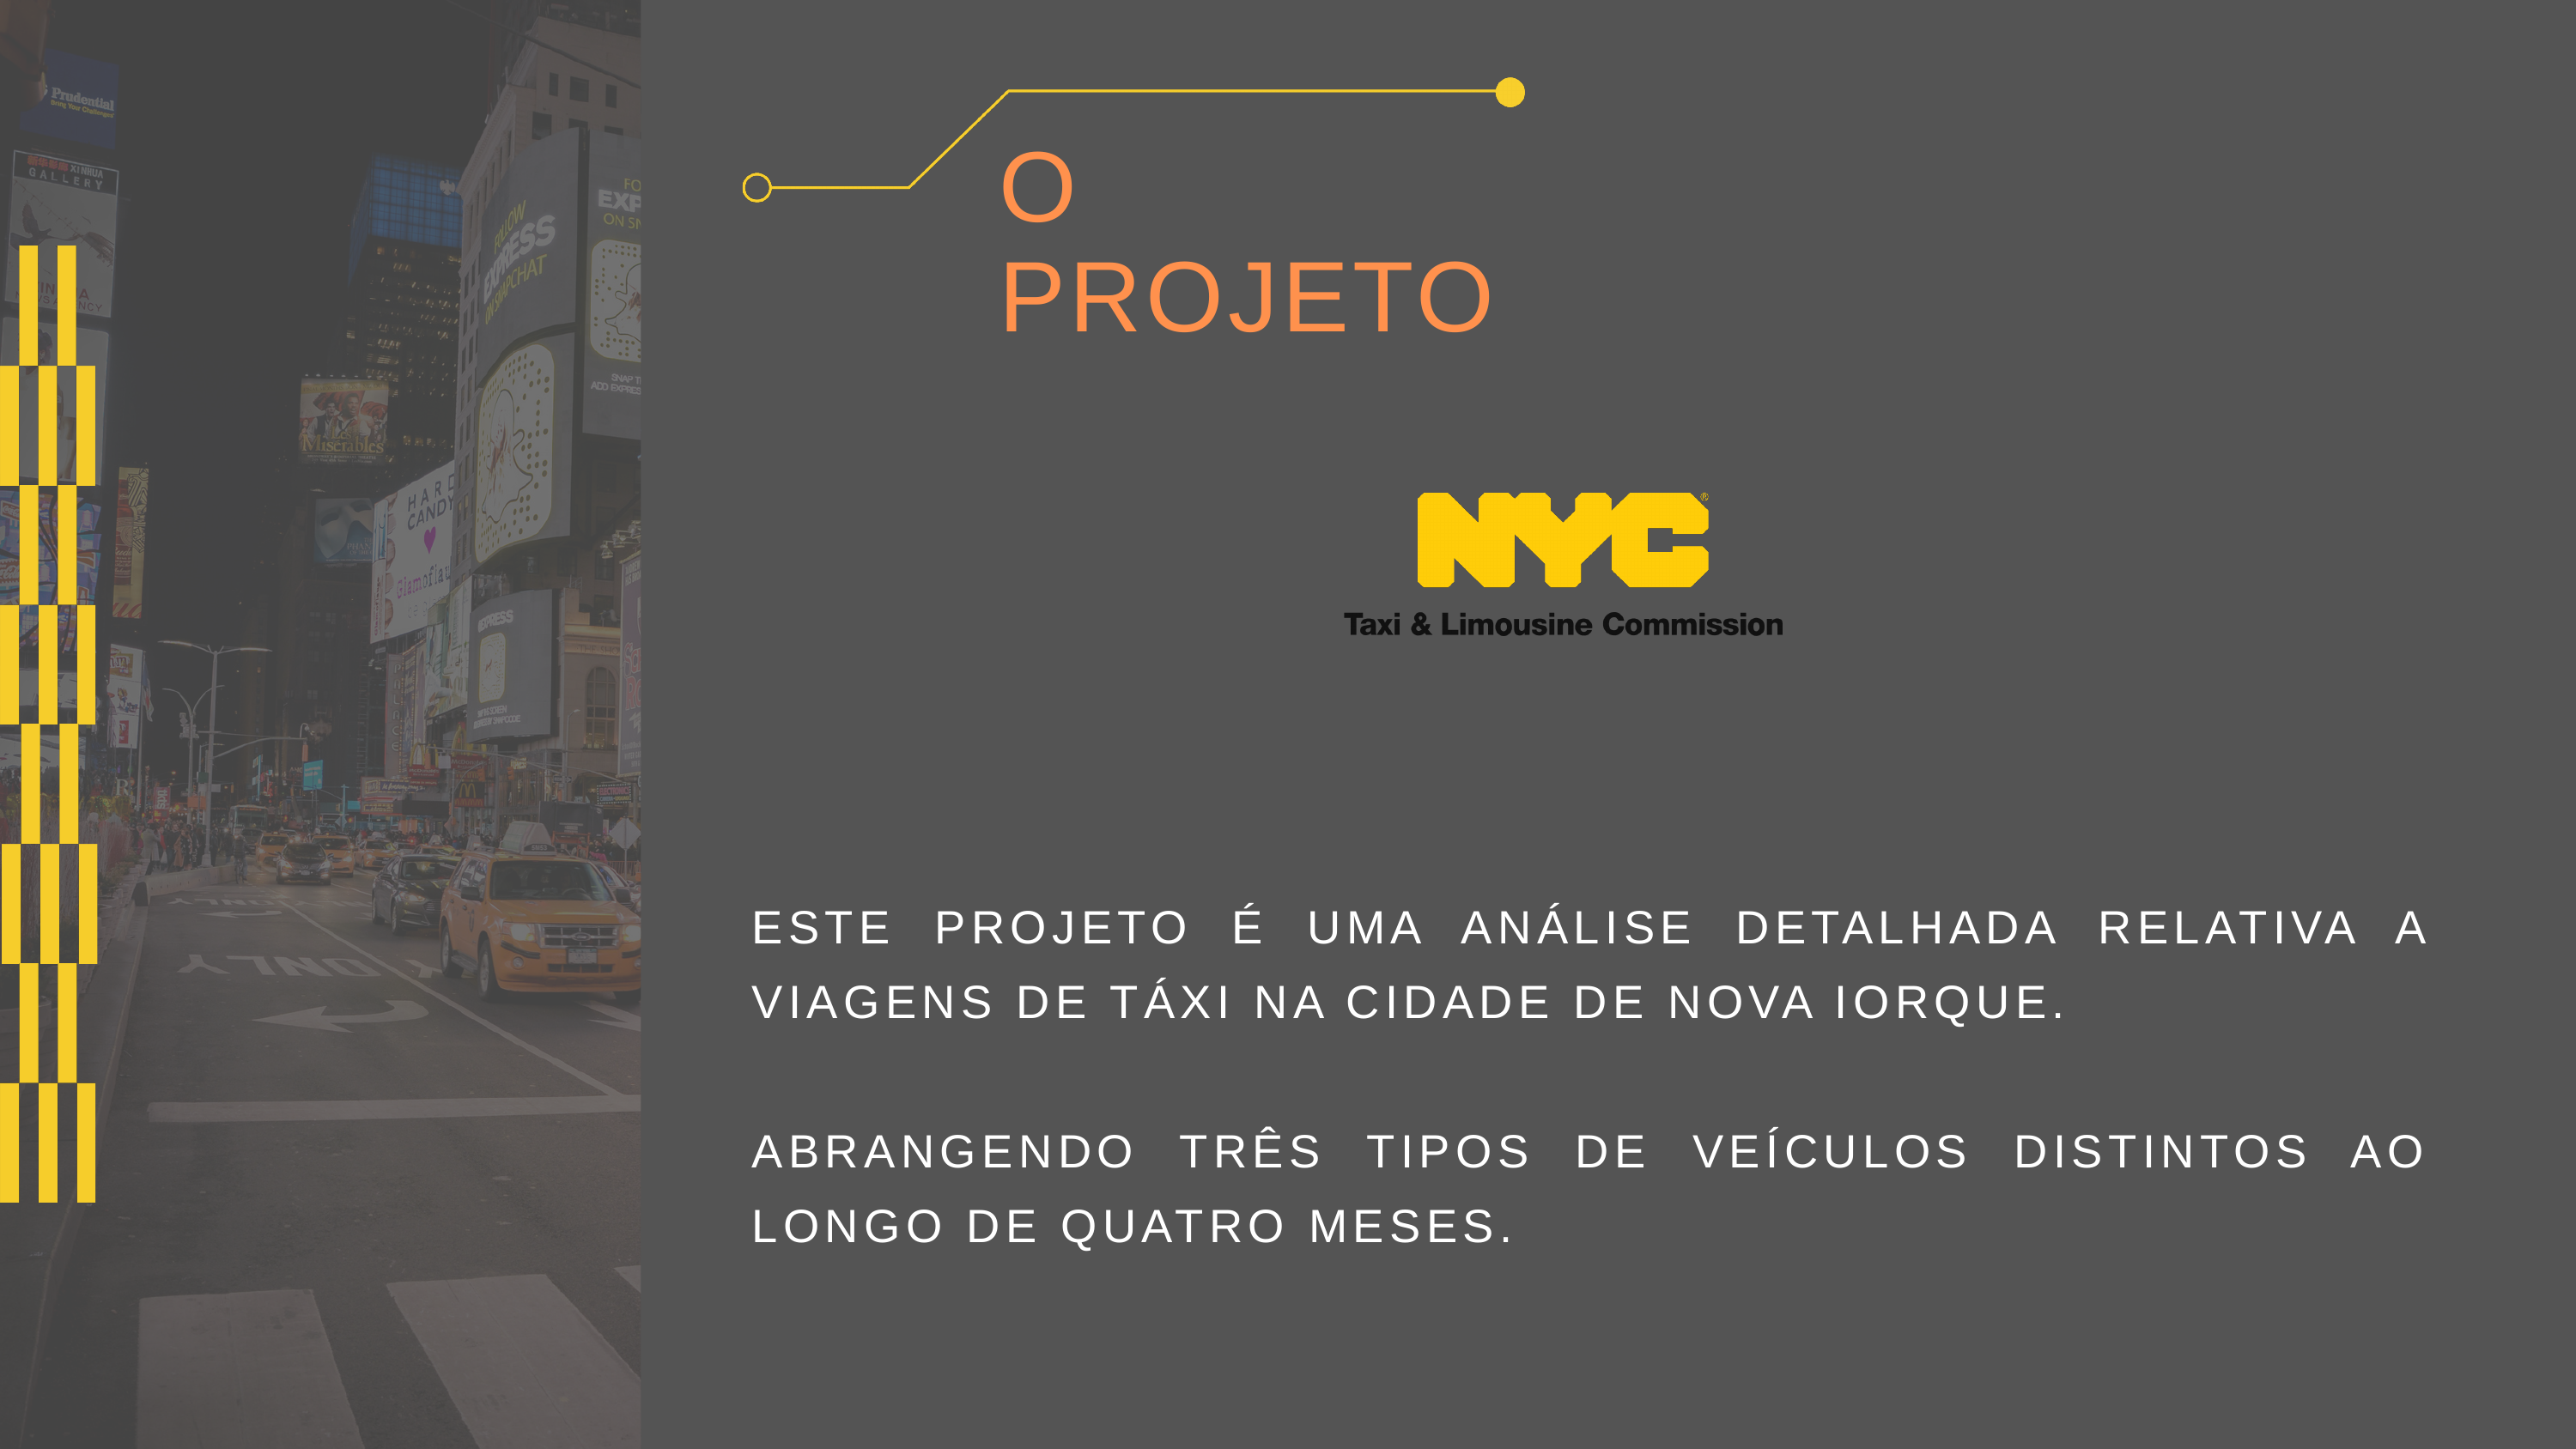

O PROJETO

ESTE PROJETO É UMA ANÁLISE DETALHADA RELATIVA A VIAGENS DE TÁXI NA CIDADE DE NOVA IORQUE.

ABRANGENDO TRÊS TIPOS DE VEÍCULOS DISTINTOS AO LONGO DE QUATRO MESES.